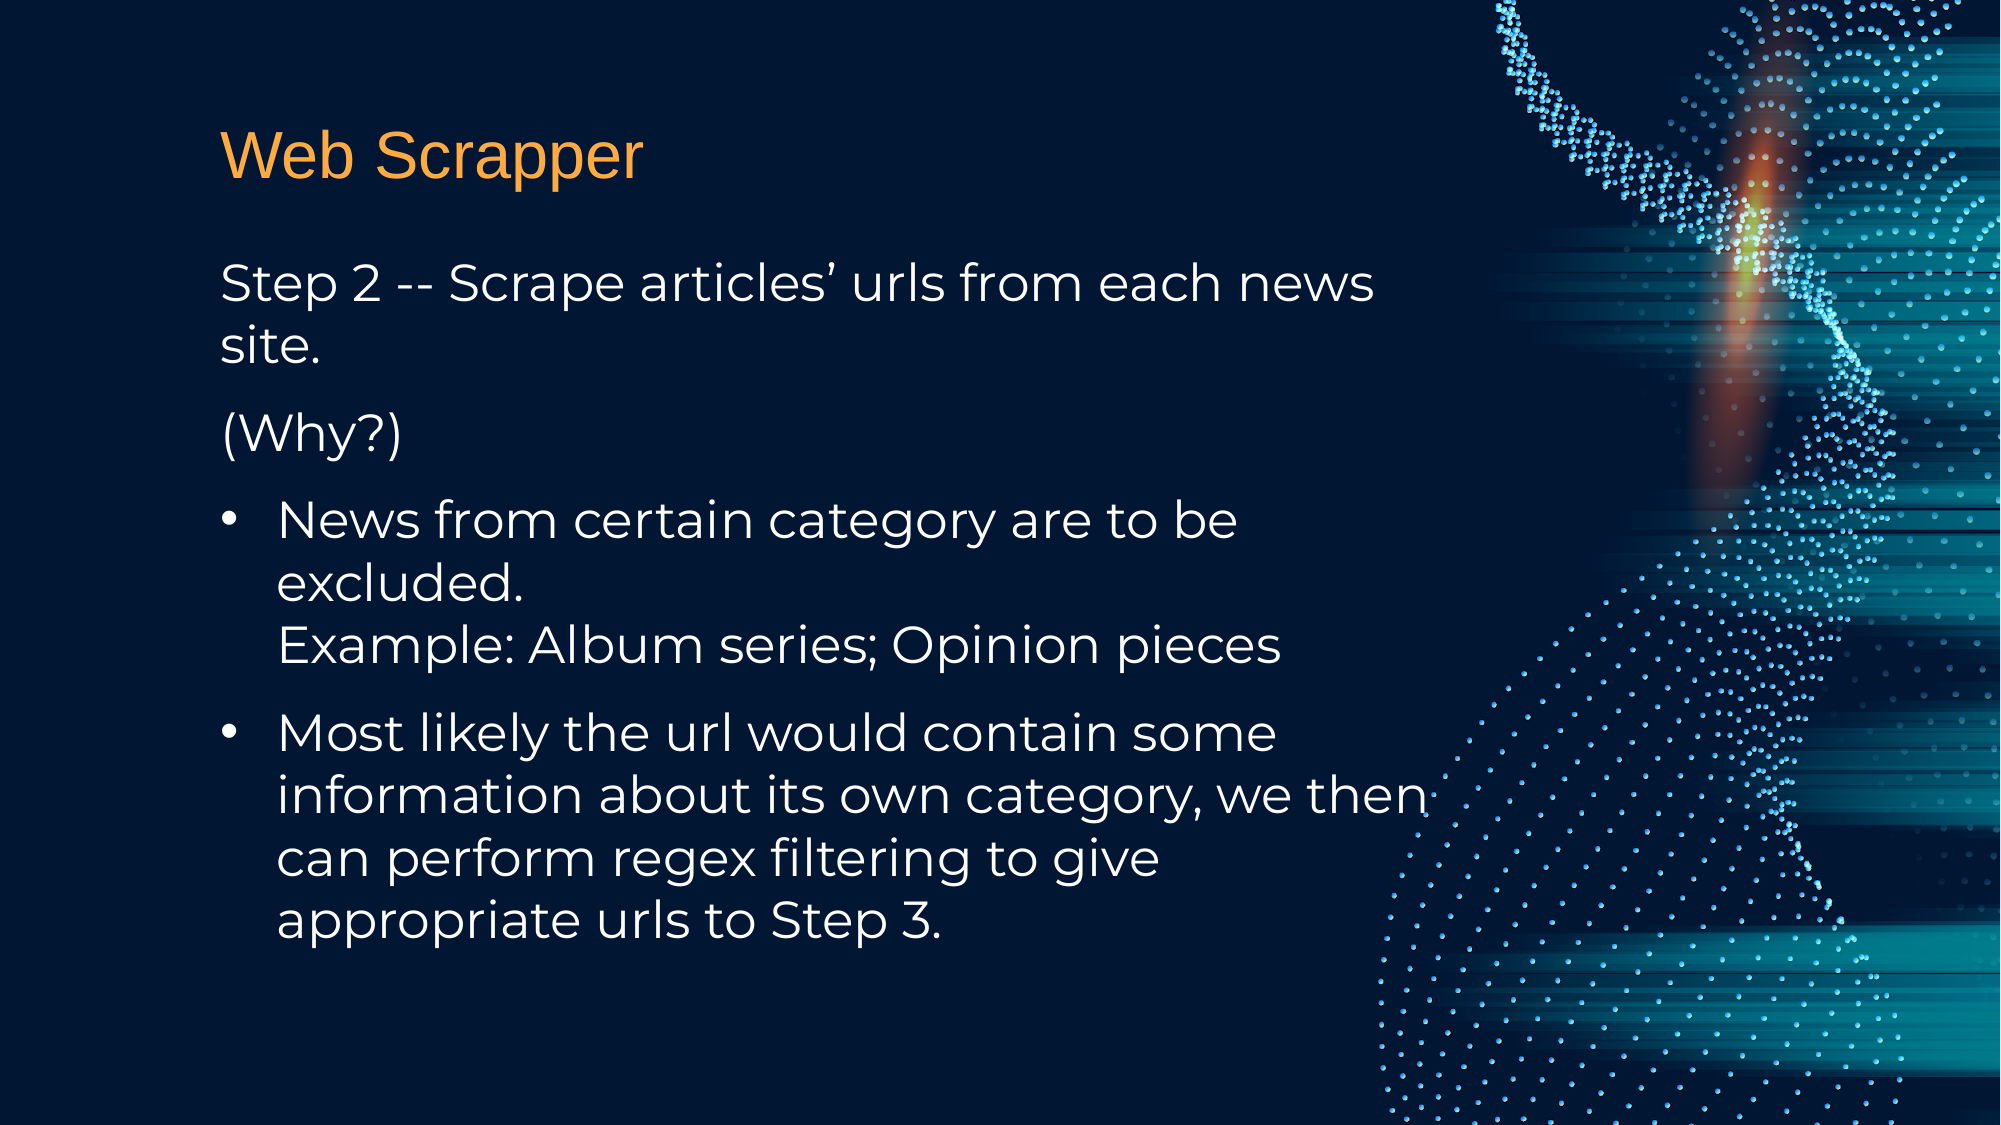

# Web Scrapper
Step 2 -- Scrape articles’ urls from each news site.
(Why?)
News from certain category are to be excluded.
Example: Album series; Opinion pieces
Most likely the url would contain some information about its own category, we then can perform regex filtering to give appropriate urls to Step 3.